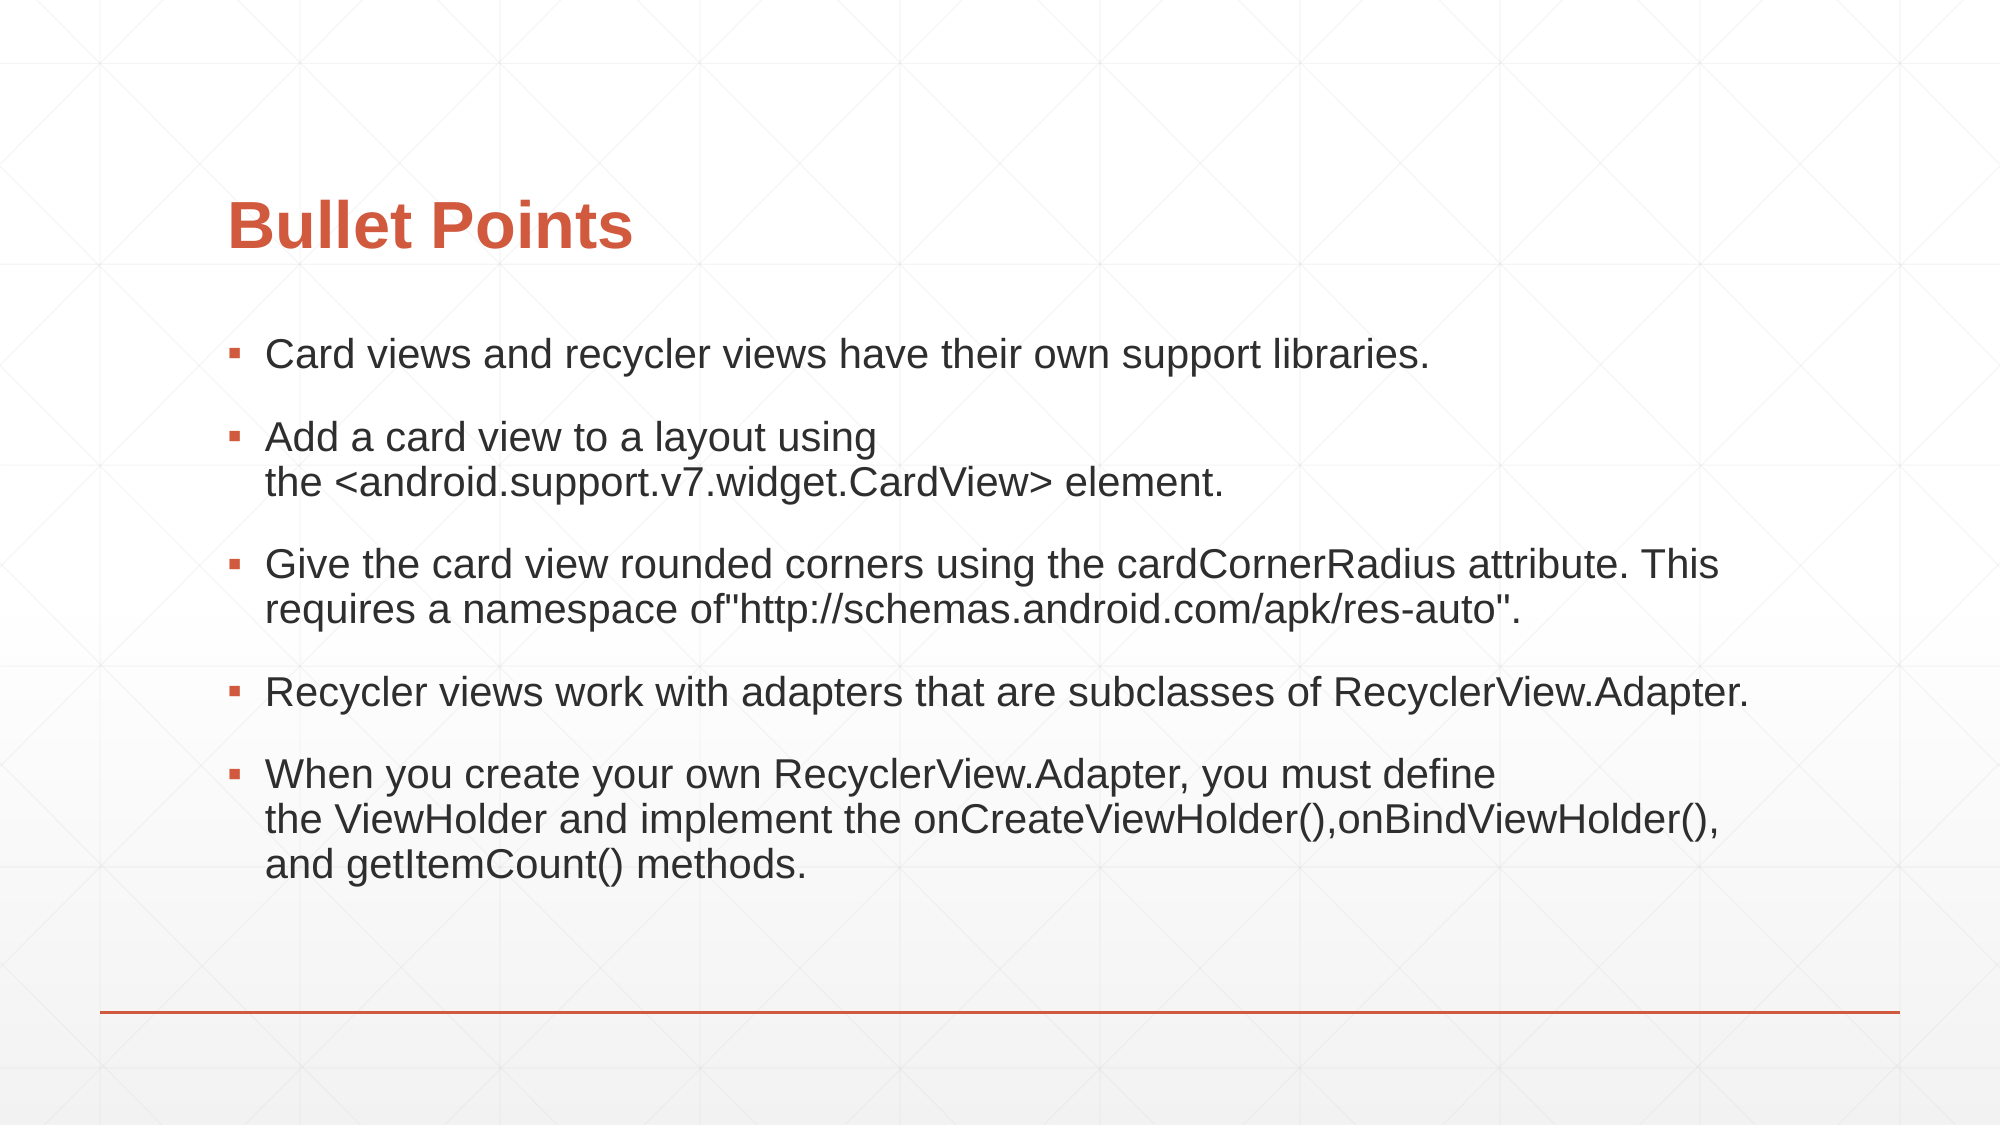

# Bullet Points
Card views and recycler views have their own support libraries.
Add a card view to a layout using the <android.support.v7.widget.CardView> element.
Give the card view rounded corners using the cardCornerRadius attribute. This requires a namespace of"http://schemas.android.com/apk/res-auto".
Recycler views work with adapters that are subclasses of RecyclerView.Adapter.
When you create your own RecyclerView.Adapter, you must define the ViewHolder and implement the onCreateViewHolder(),onBindViewHolder(), and getItemCount() methods.